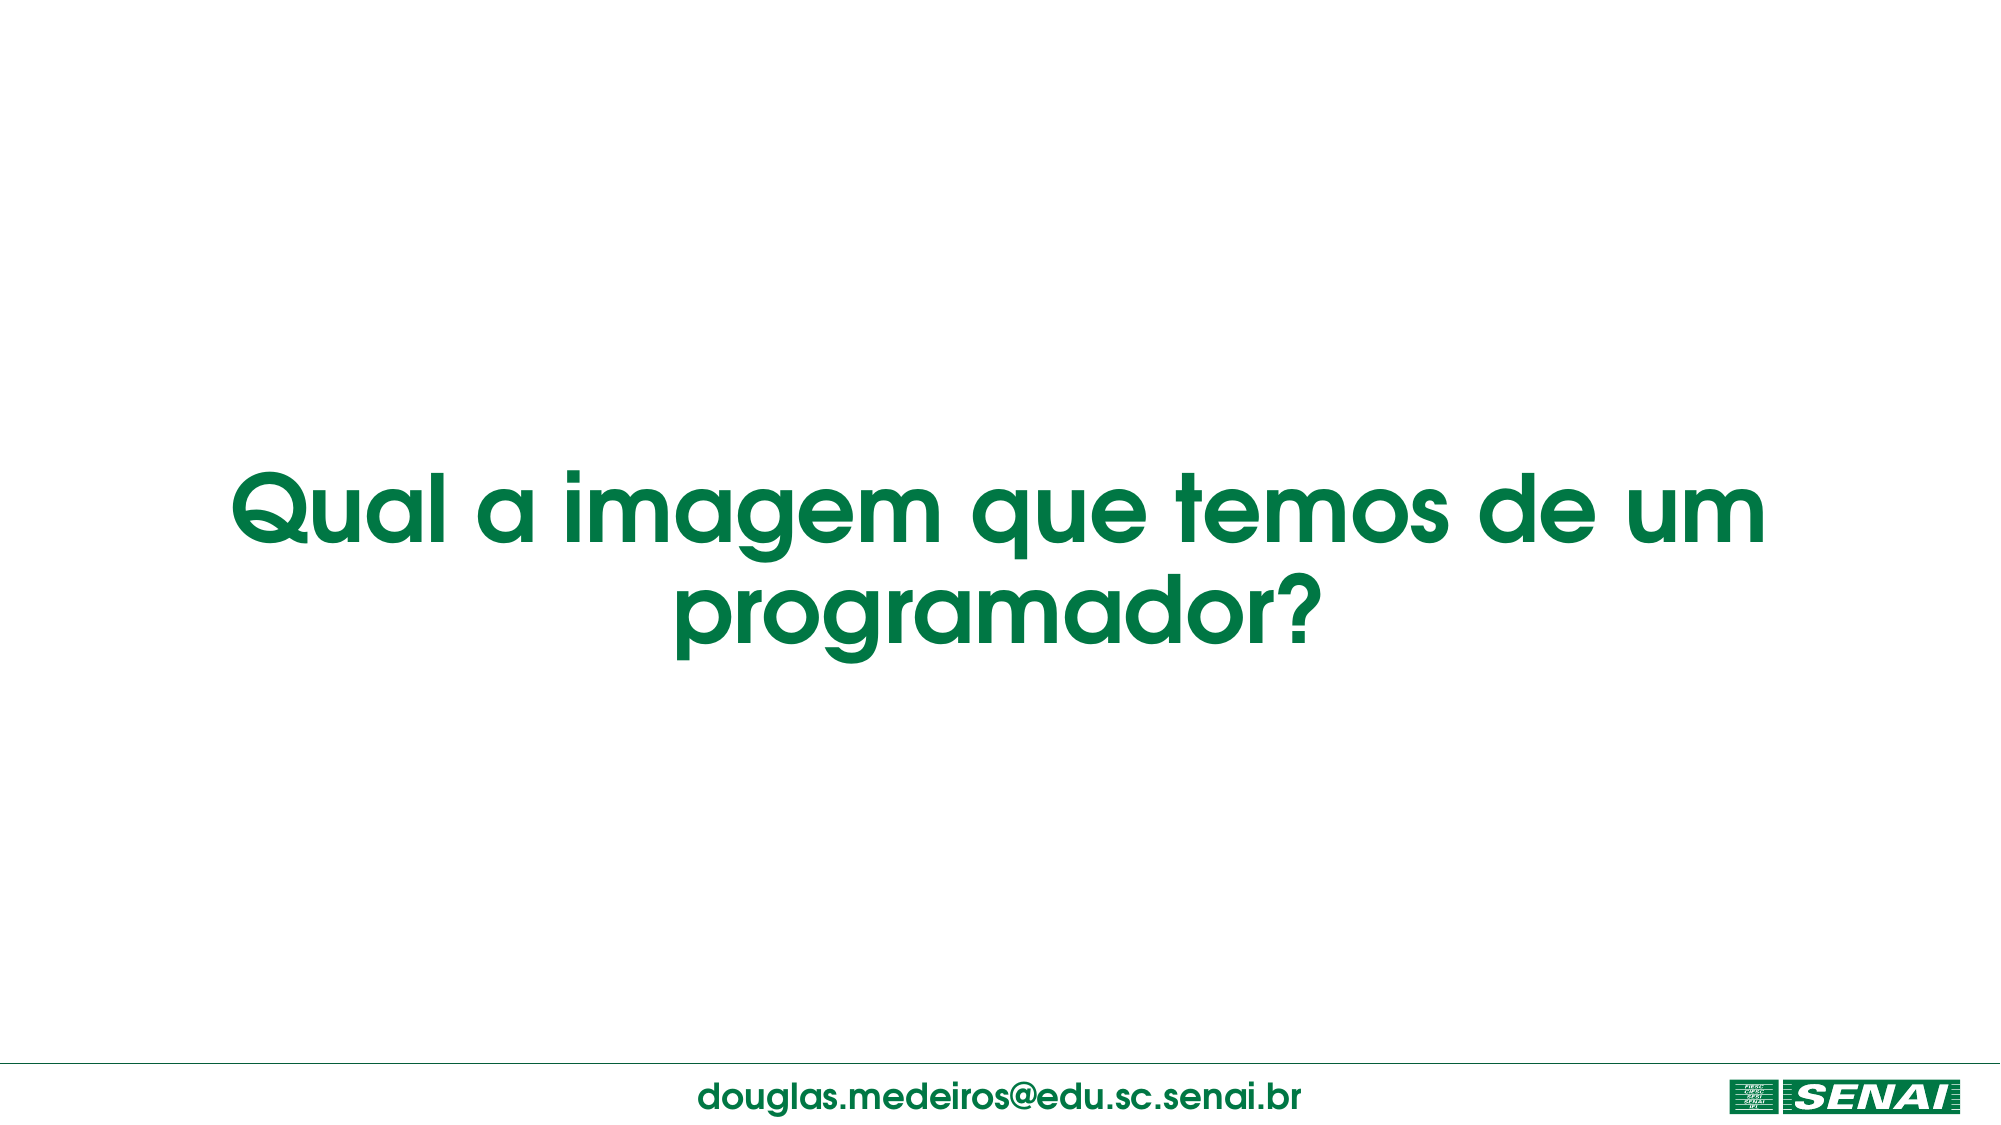

# Qual a imagem que temos de um programador?
douglas.medeiros@edu.sc.senai.br